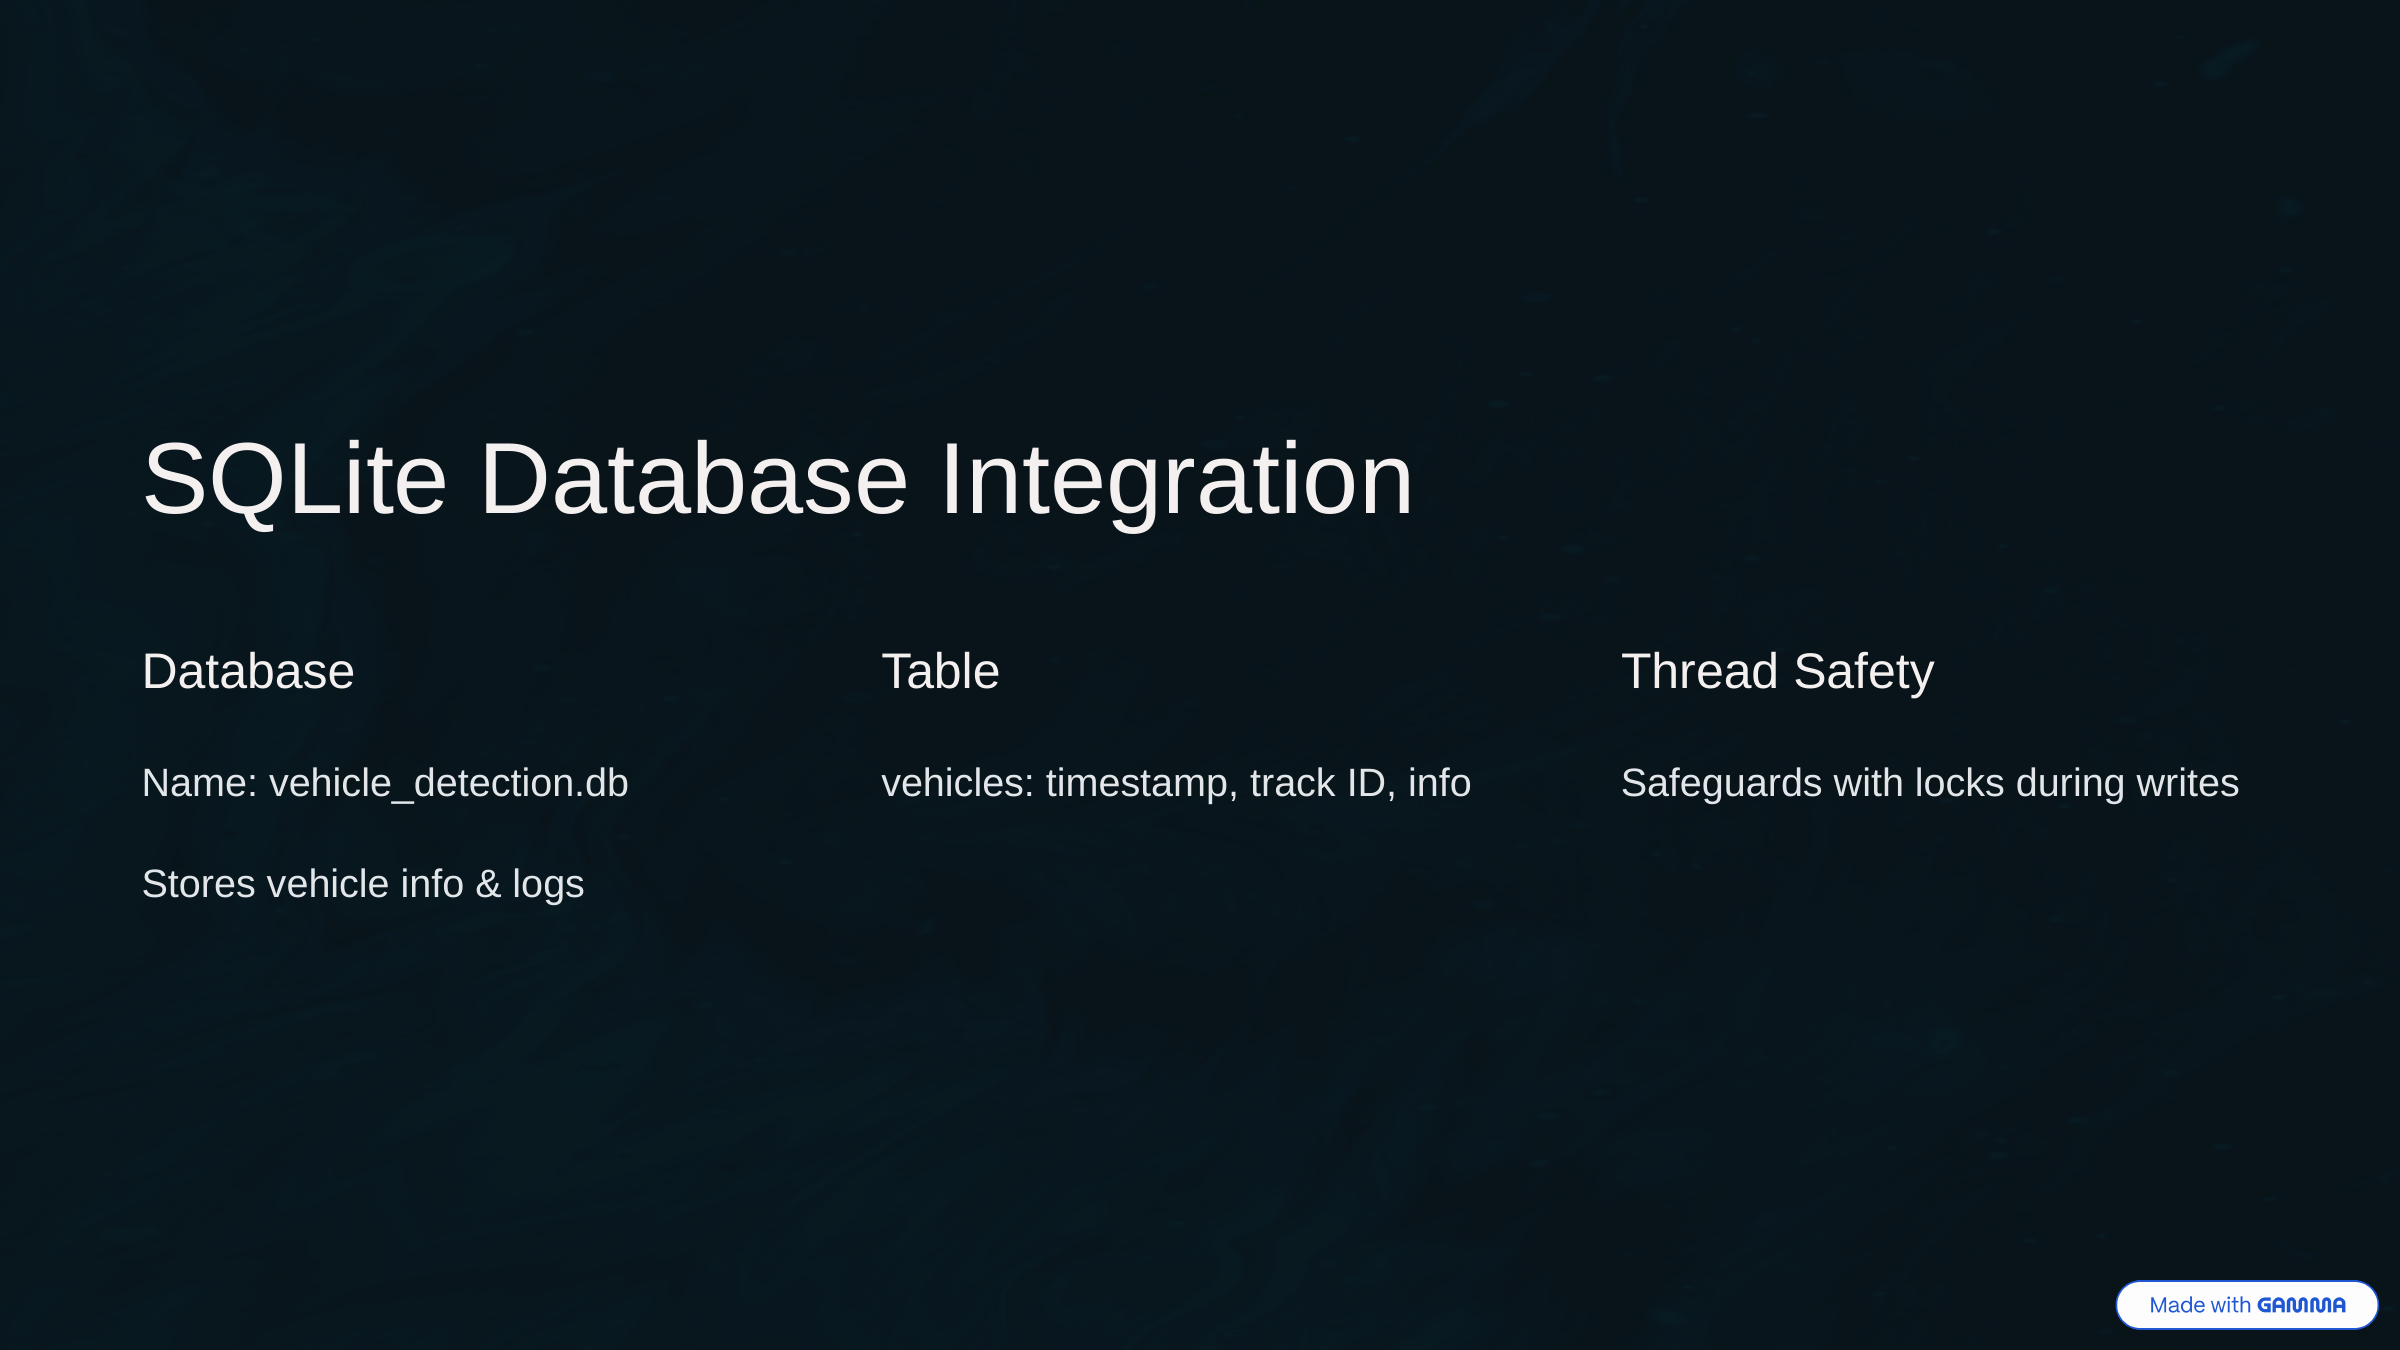

SQLite Database Integration
Database
Table
Thread Safety
Name: vehicle_detection.db
vehicles: timestamp, track ID, info
Safeguards with locks during writes
Stores vehicle info & logs